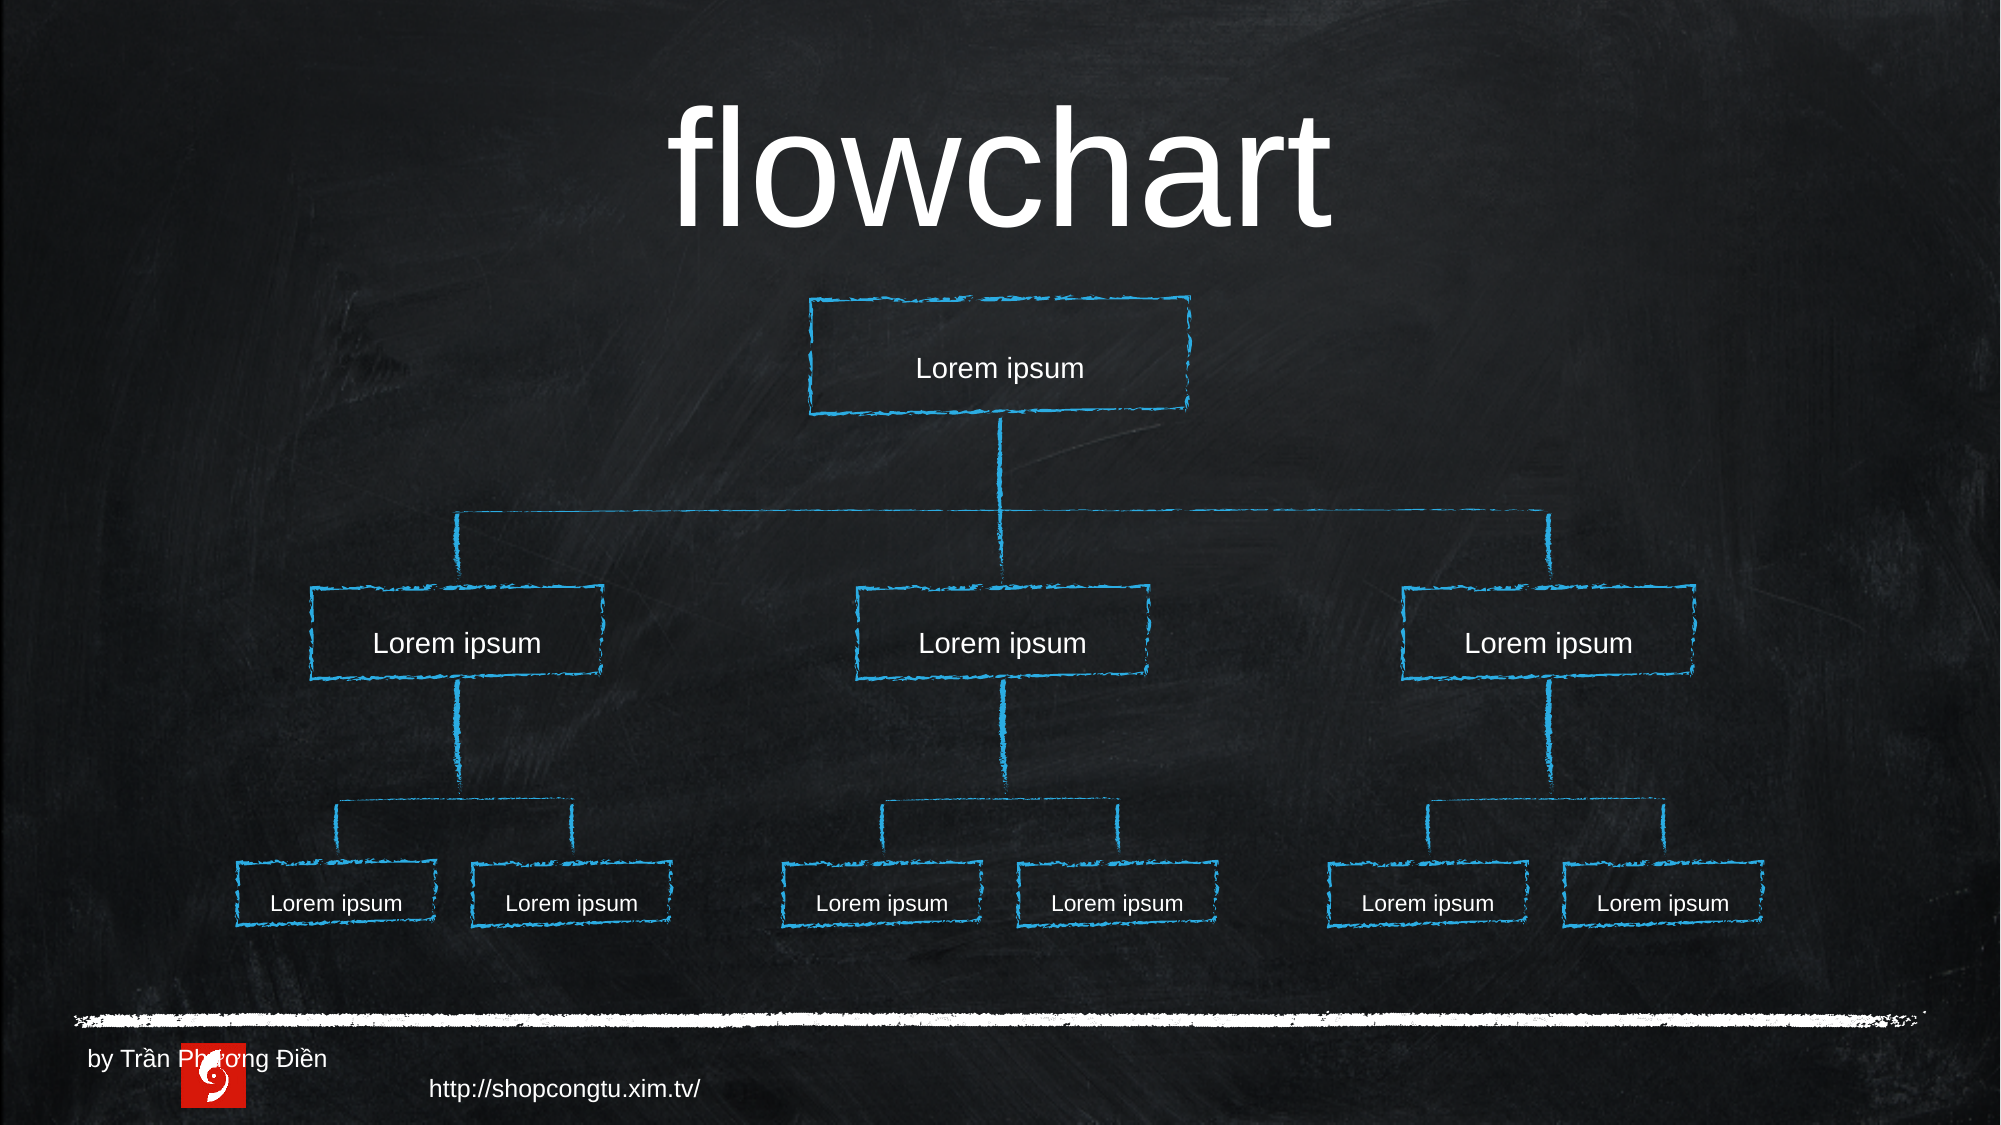

flowchart

Lorem ipsum

Lorem ipsum
Lorem ipsum
Lorem ipsum

Lorem ipsum
Lorem ipsum
Lorem ipsum
Lorem ipsum
Lorem ipsum
Lorem ipsum
 by Trần Phương Điền                                                                                                                                                                                                                                          		       http://shopcongtu.xim.tv/